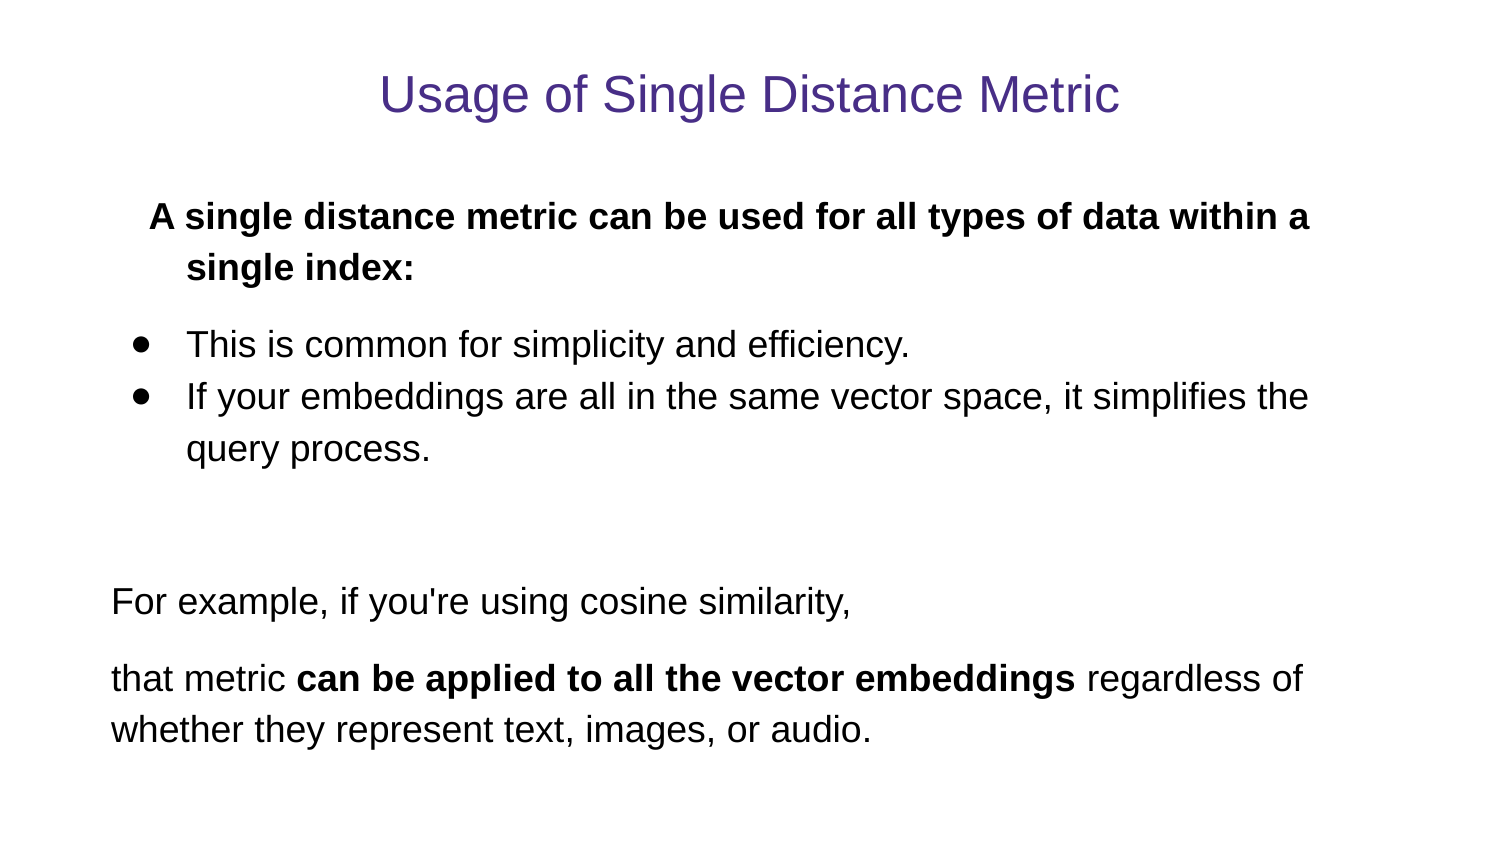

# Usage of Single Distance Metric
A single distance metric can be used for all types of data within a single index:
This is common for simplicity and efficiency.
If your embeddings are all in the same vector space, it simplifies the query process.

For example, if you're using cosine similarity,
that metric can be applied to all the vector embeddings regardless of whether they represent text, images, or audio.